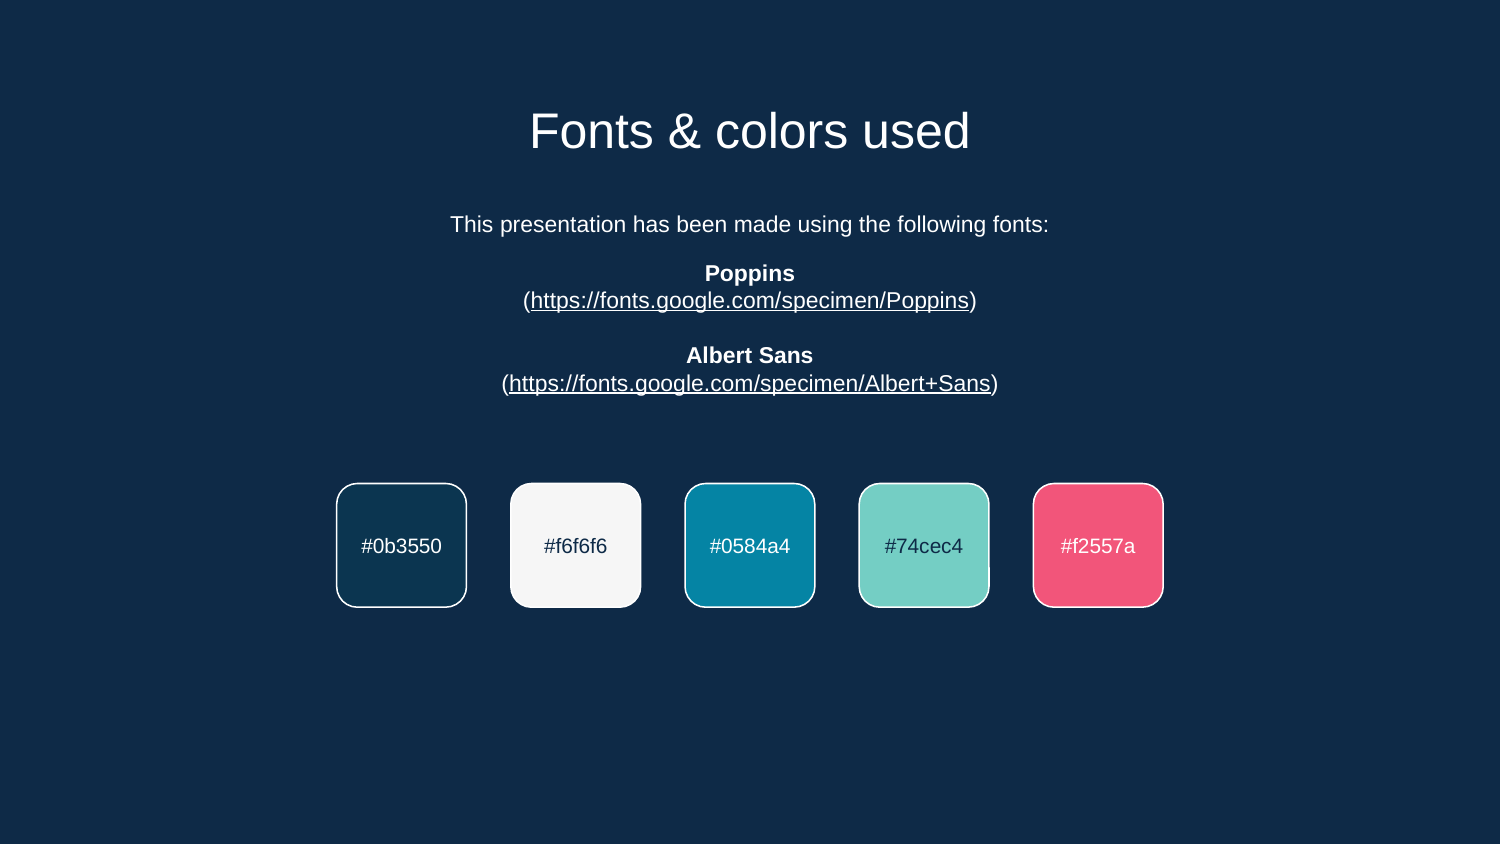

# Fonts & colors used
This presentation has been made using the following fonts:
Poppins
(https://fonts.google.com/specimen/Poppins)

Albert Sans
(https://fonts.google.com/specimen/Albert+Sans)

#0b3550
#f6f6f6
#0584a4
#74cec4
#f2557a